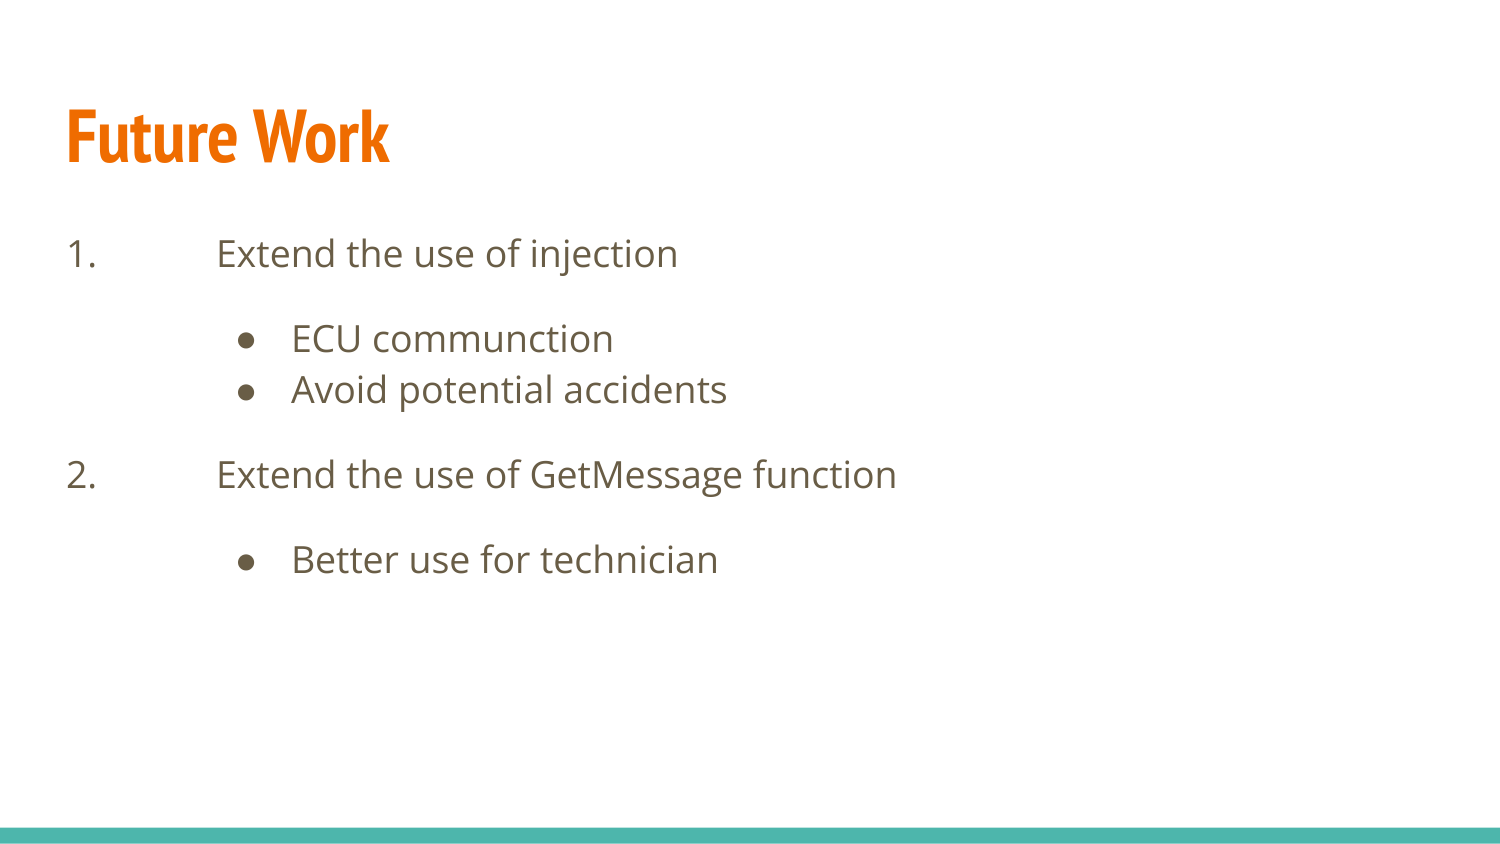

# Future Work
1.	Extend the use of injection
ECU communction
Avoid potential accidents
2.	Extend the use of GetMessage function
Better use for technician